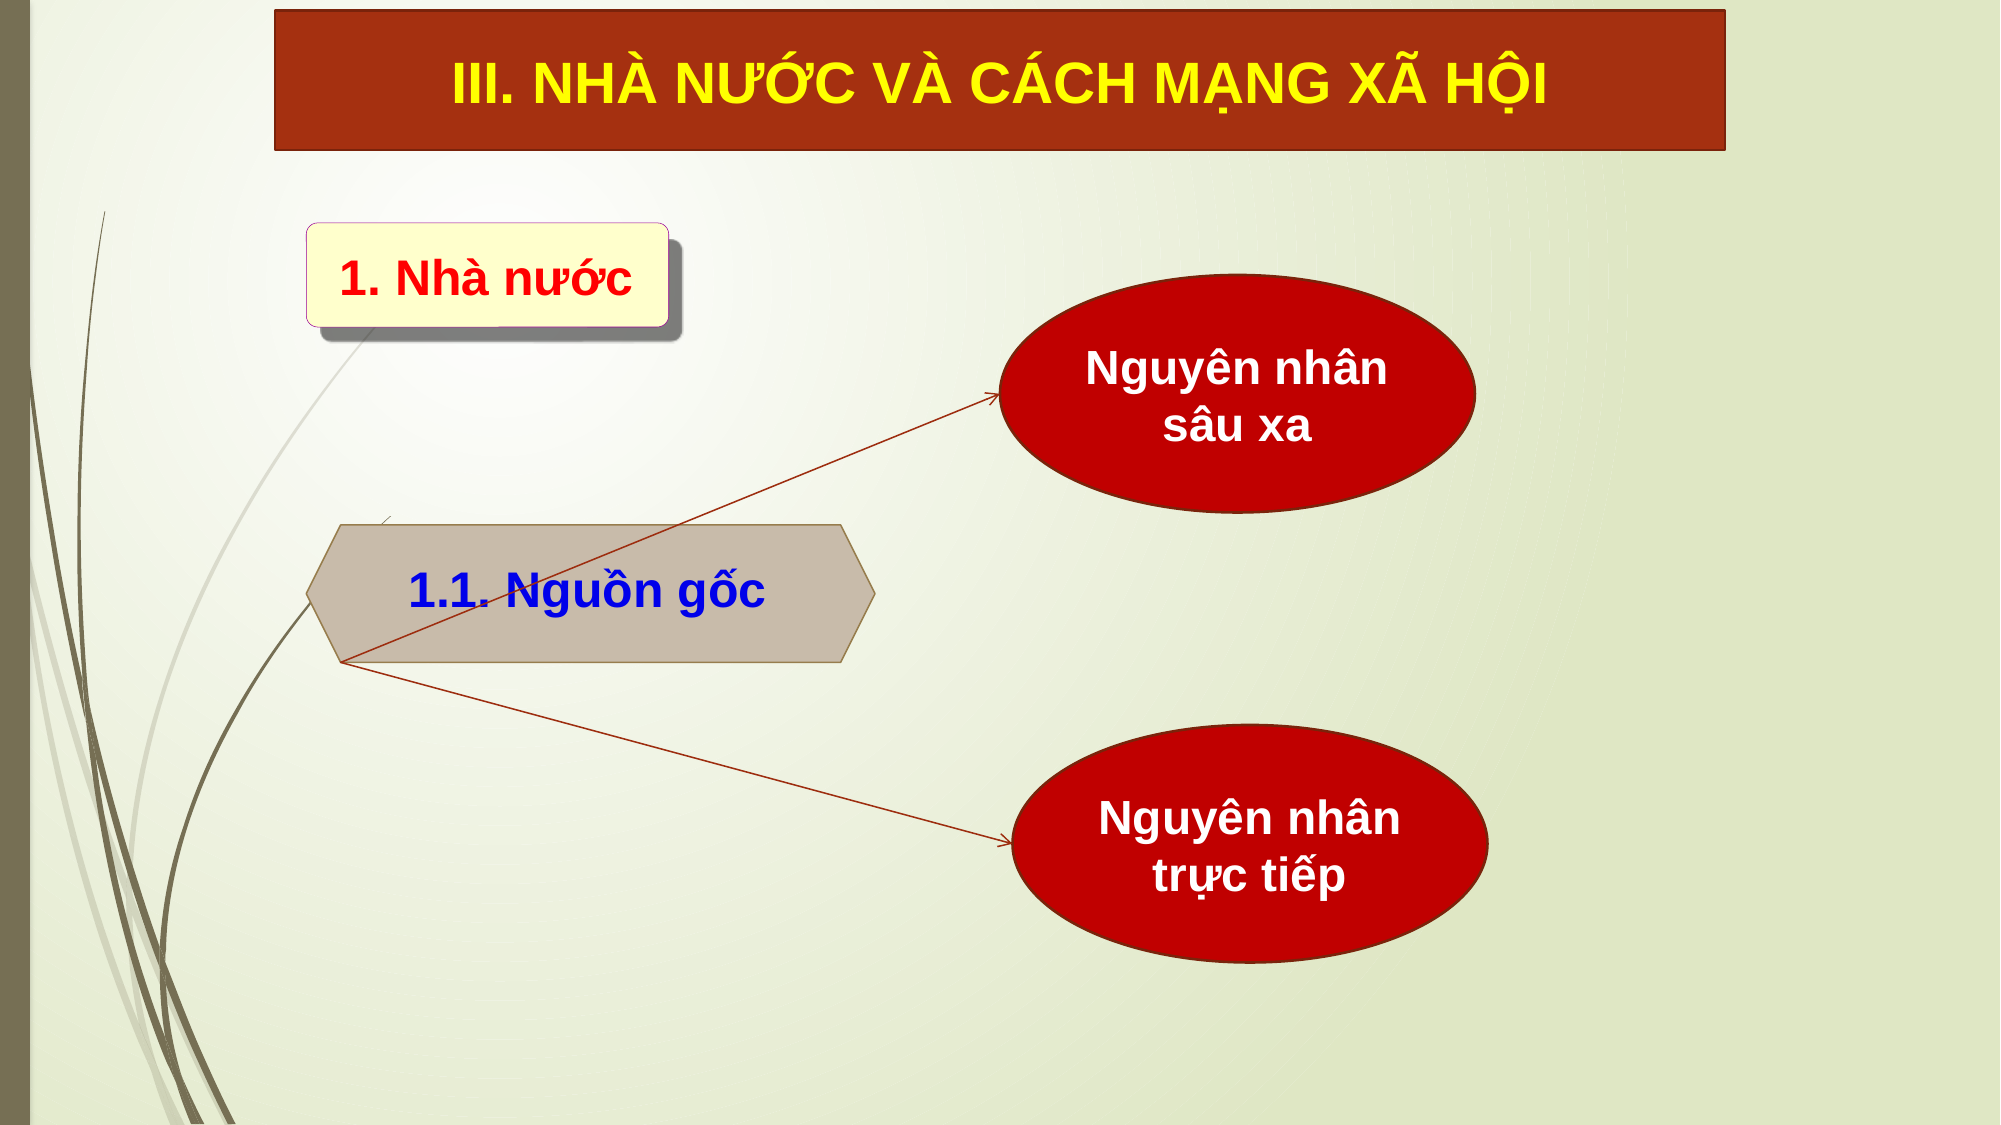

III. NHÀ NƯỚC VÀ CÁCH MẠNG XÃ HỘI

1. Nhà nước
Nguyên nhân sâu xa

1.1. Nguồn gốc
Nguyên nhân trực tiếp